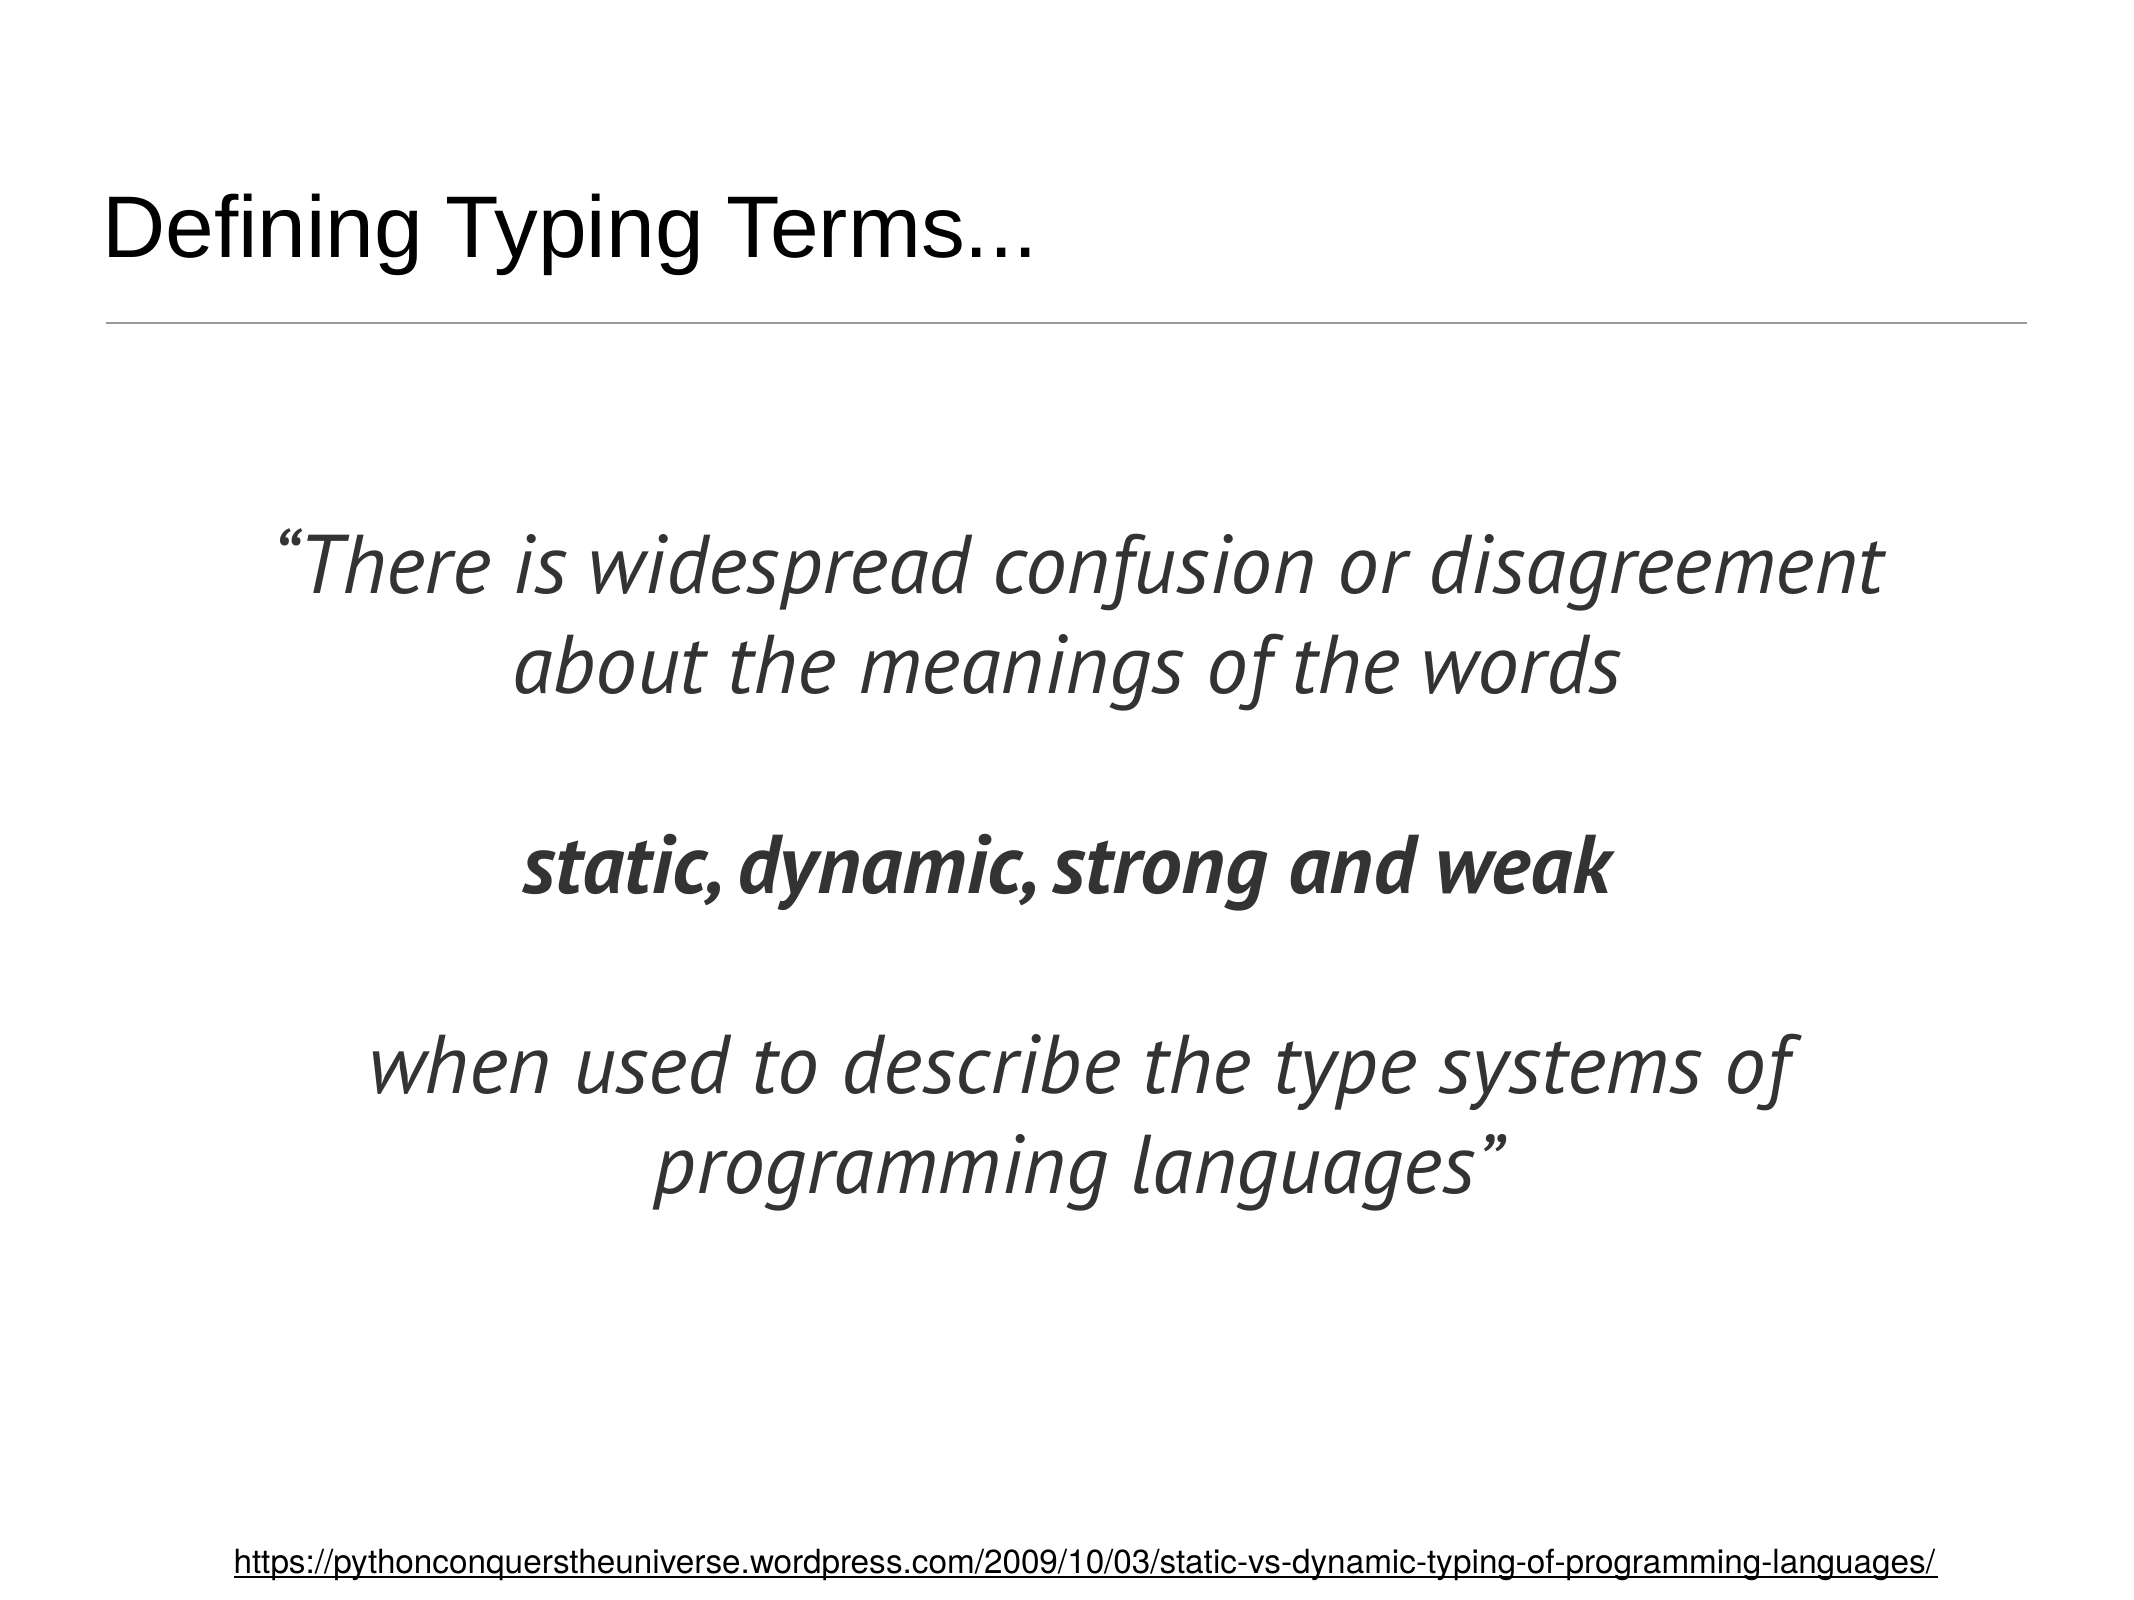

# Defining Typing Terms...
“There is widespread confusion or disagreement about the meanings of the words

static, dynamic, strong and weak

when used to describe the type systems of programming languages”
https://pythonconquerstheuniverse.wordpress.com/2009/10/03/static-vs-dynamic-typing-of-programming-languages/